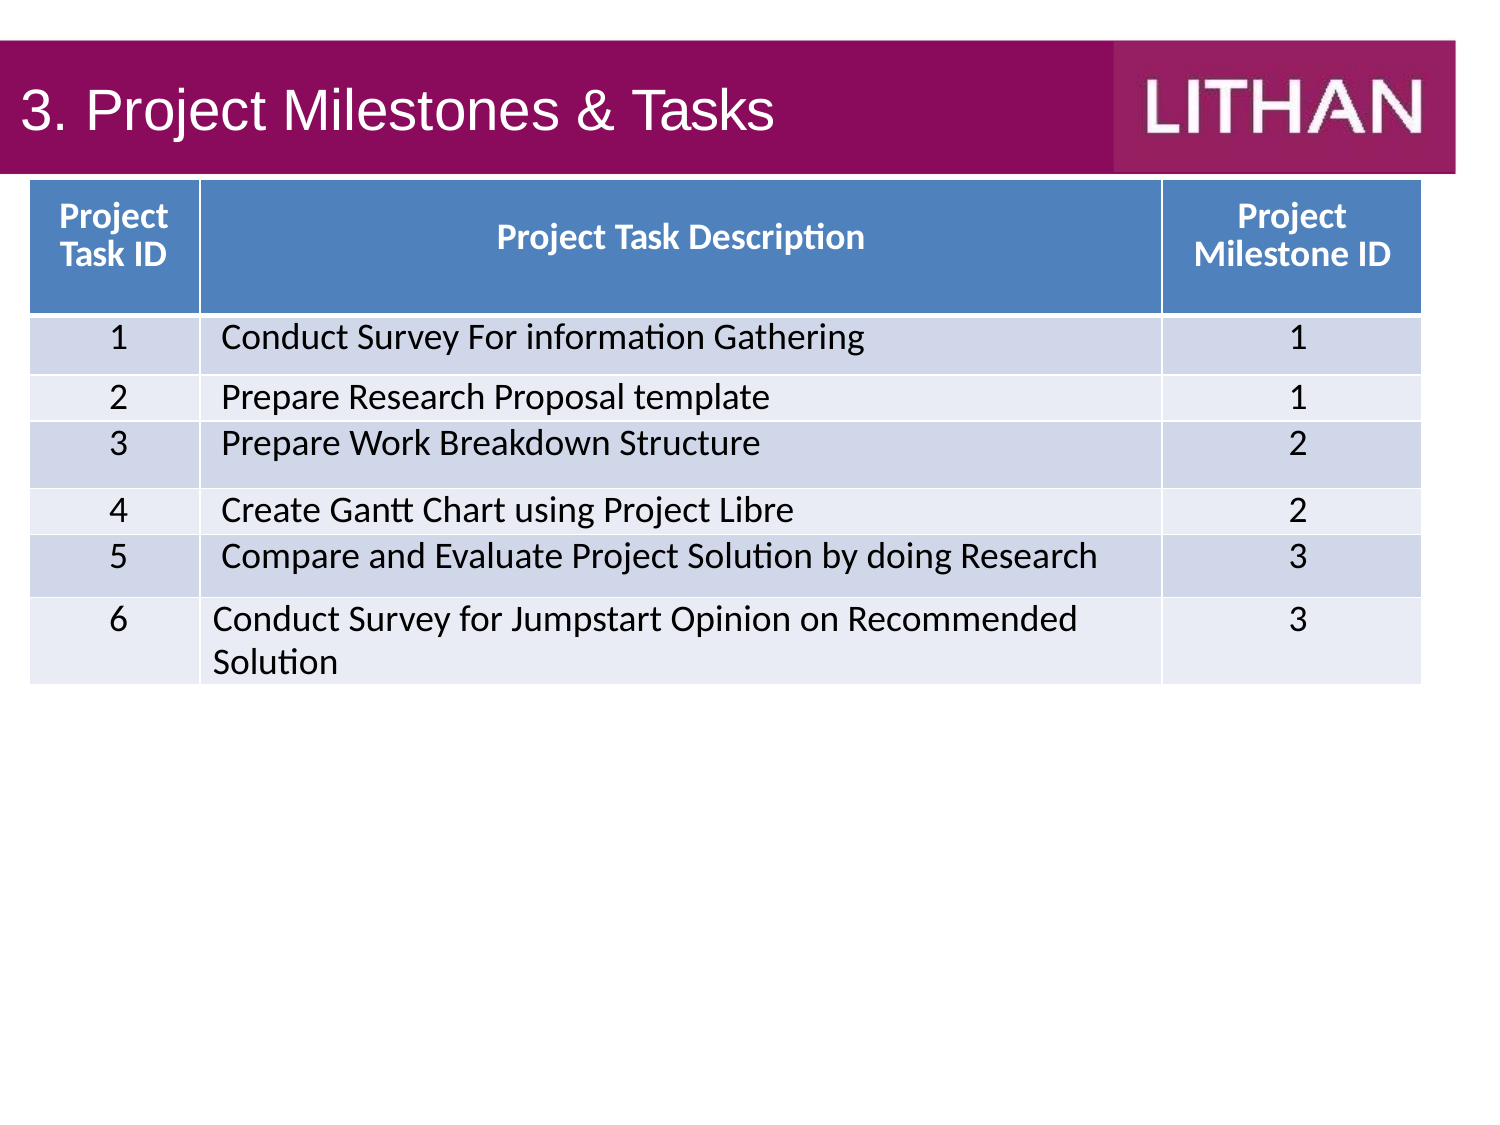

# 3. Project Milestones & Tasks
| Project Task ID | Project Task Description | Project Milestone ID |
| --- | --- | --- |
| 1 | Conduct Survey For information Gathering | 1 |
| 2 | Prepare Research Proposal template | 1 |
| 3 | Prepare Work Breakdown Structure | 2 |
| 4 | Create Gantt Chart using Project Libre | 2 |
| 5 | Compare and Evaluate Project Solution by doing Research | 3 |
| 6 | Conduct Survey for Jumpstart Opinion on Recommended Solution | 3 |